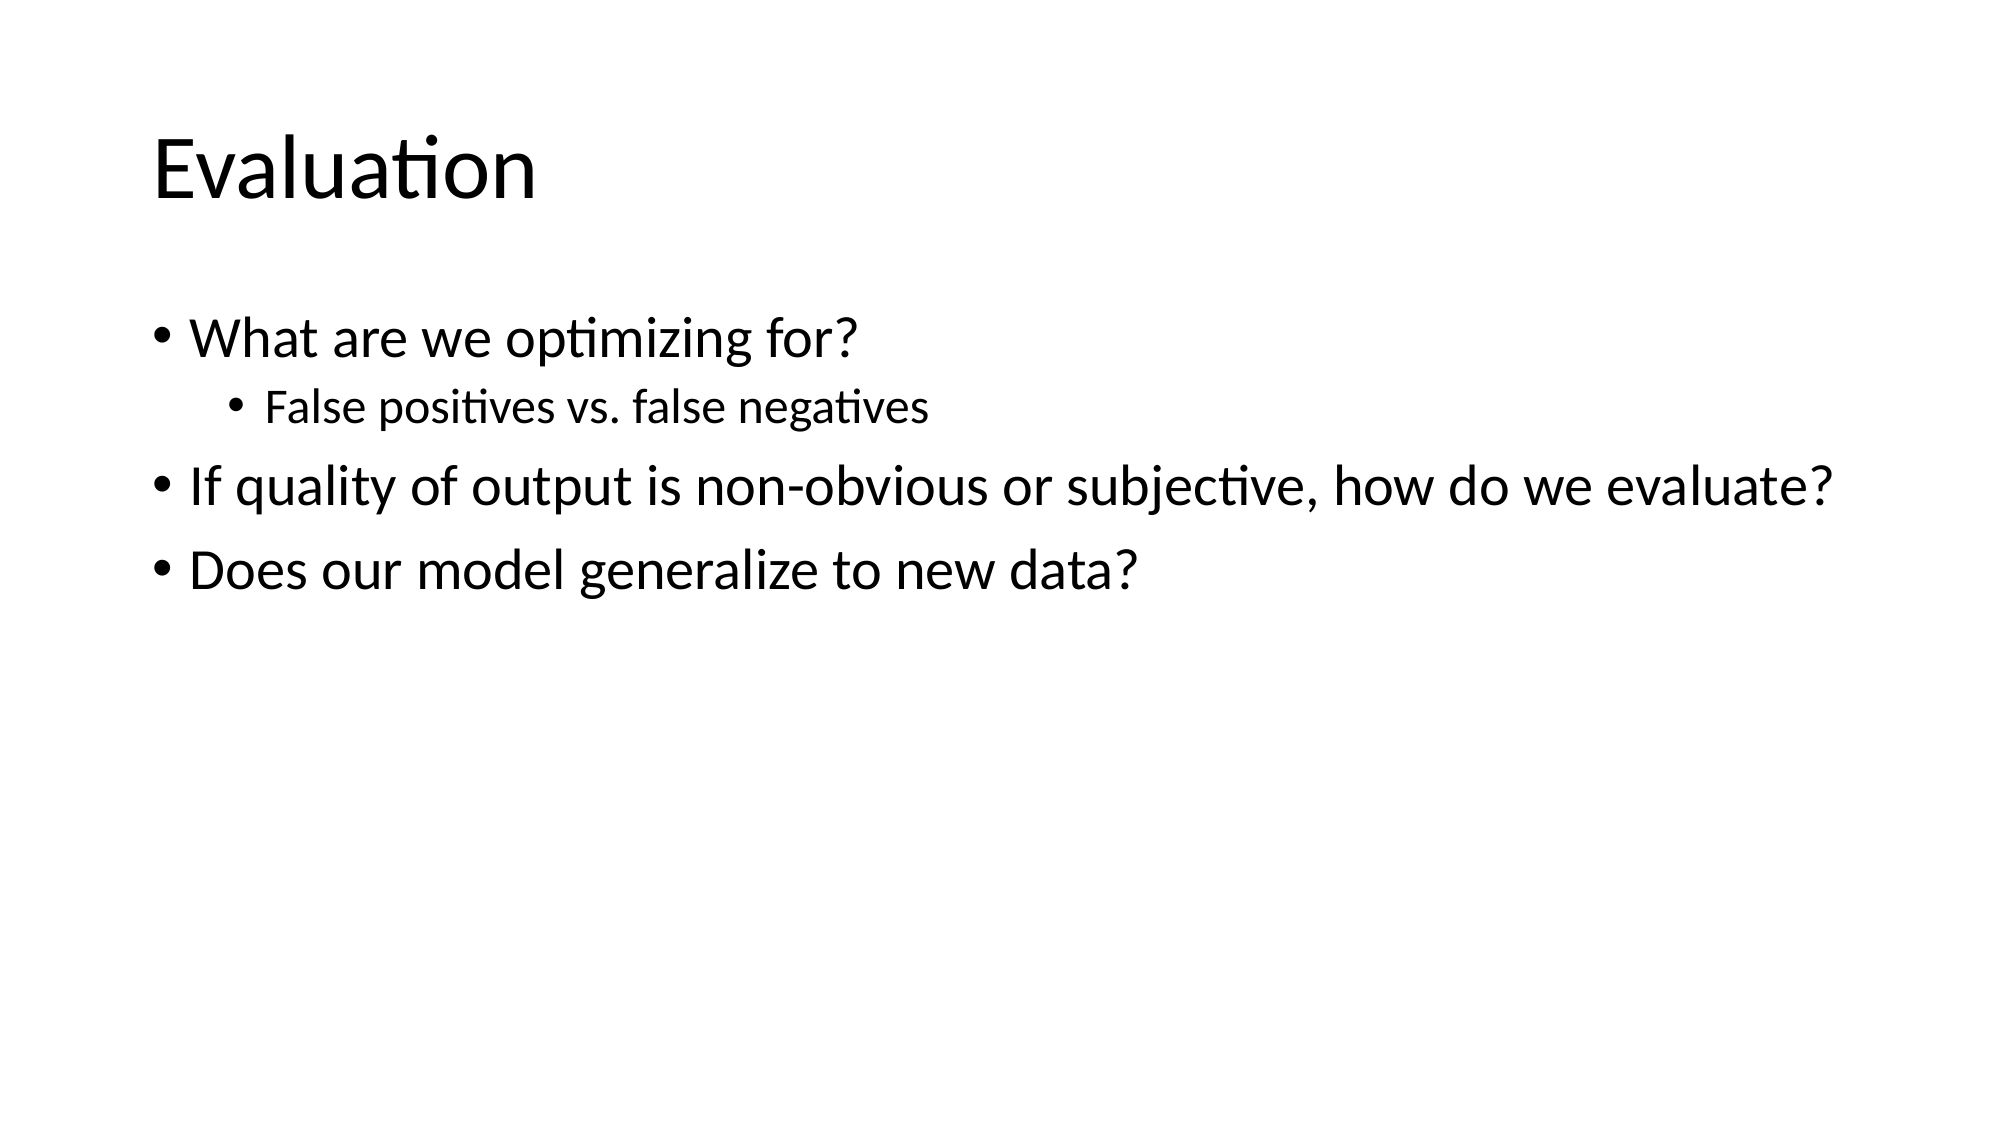

# Evaluation
What are we optimizing for?
False positives vs. false negatives
If quality of output is non-obvious or subjective, how do we evaluate?
Does our model generalize to new data?